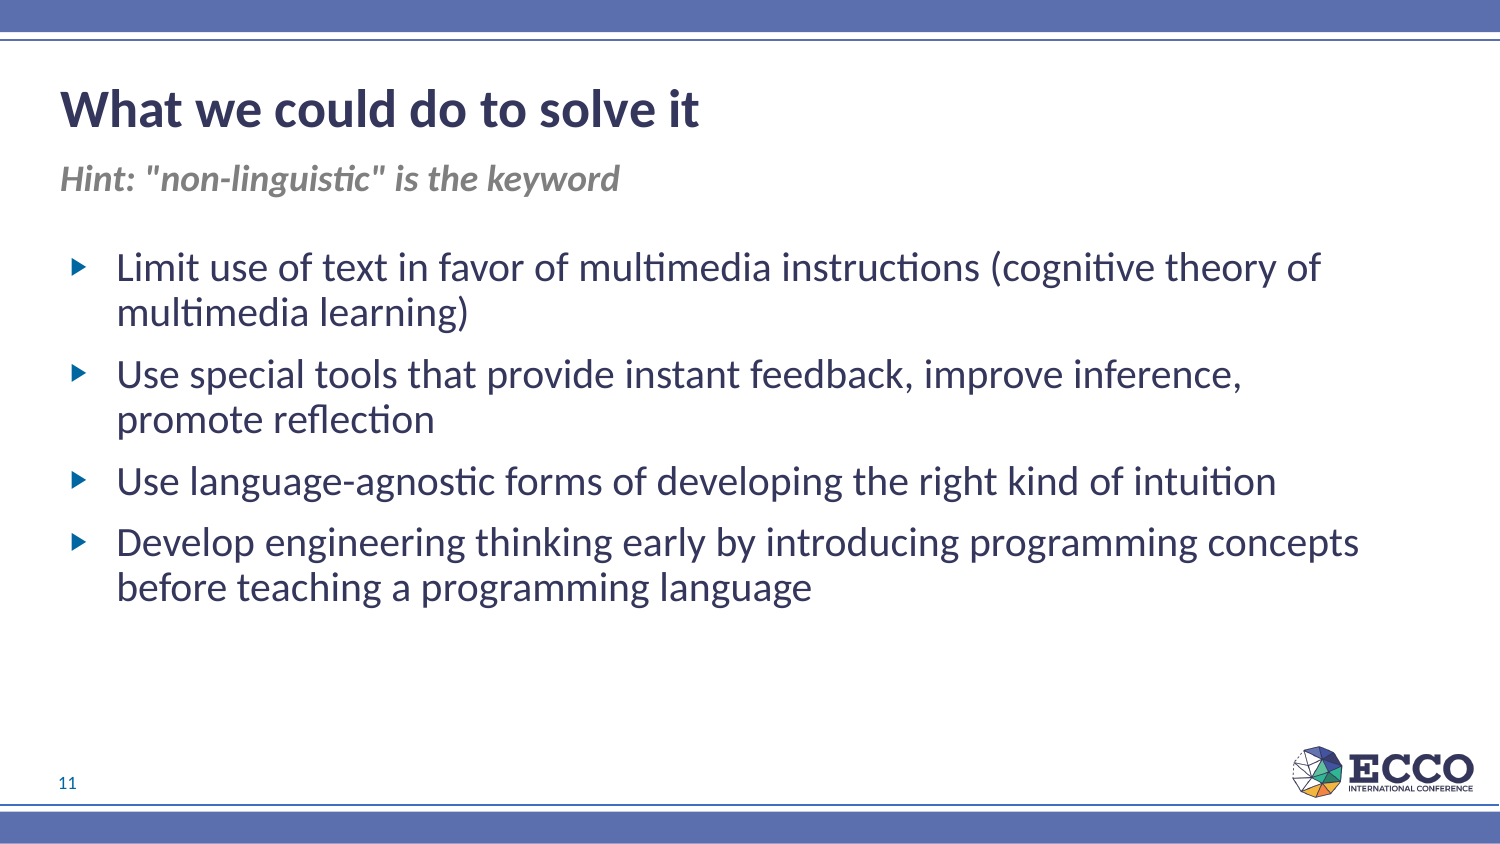

# What we could do to solve it
Hint: "non-linguistic" is the keyword
Limit use of text in favor of multimedia instructions (cognitive theory of multimedia learning)
Use special tools that provide instant feedback, improve inference, promote reflection
Use language-agnostic forms of developing the right kind of intuition
Develop engineering thinking early by introducing programming concepts before teaching a programming language